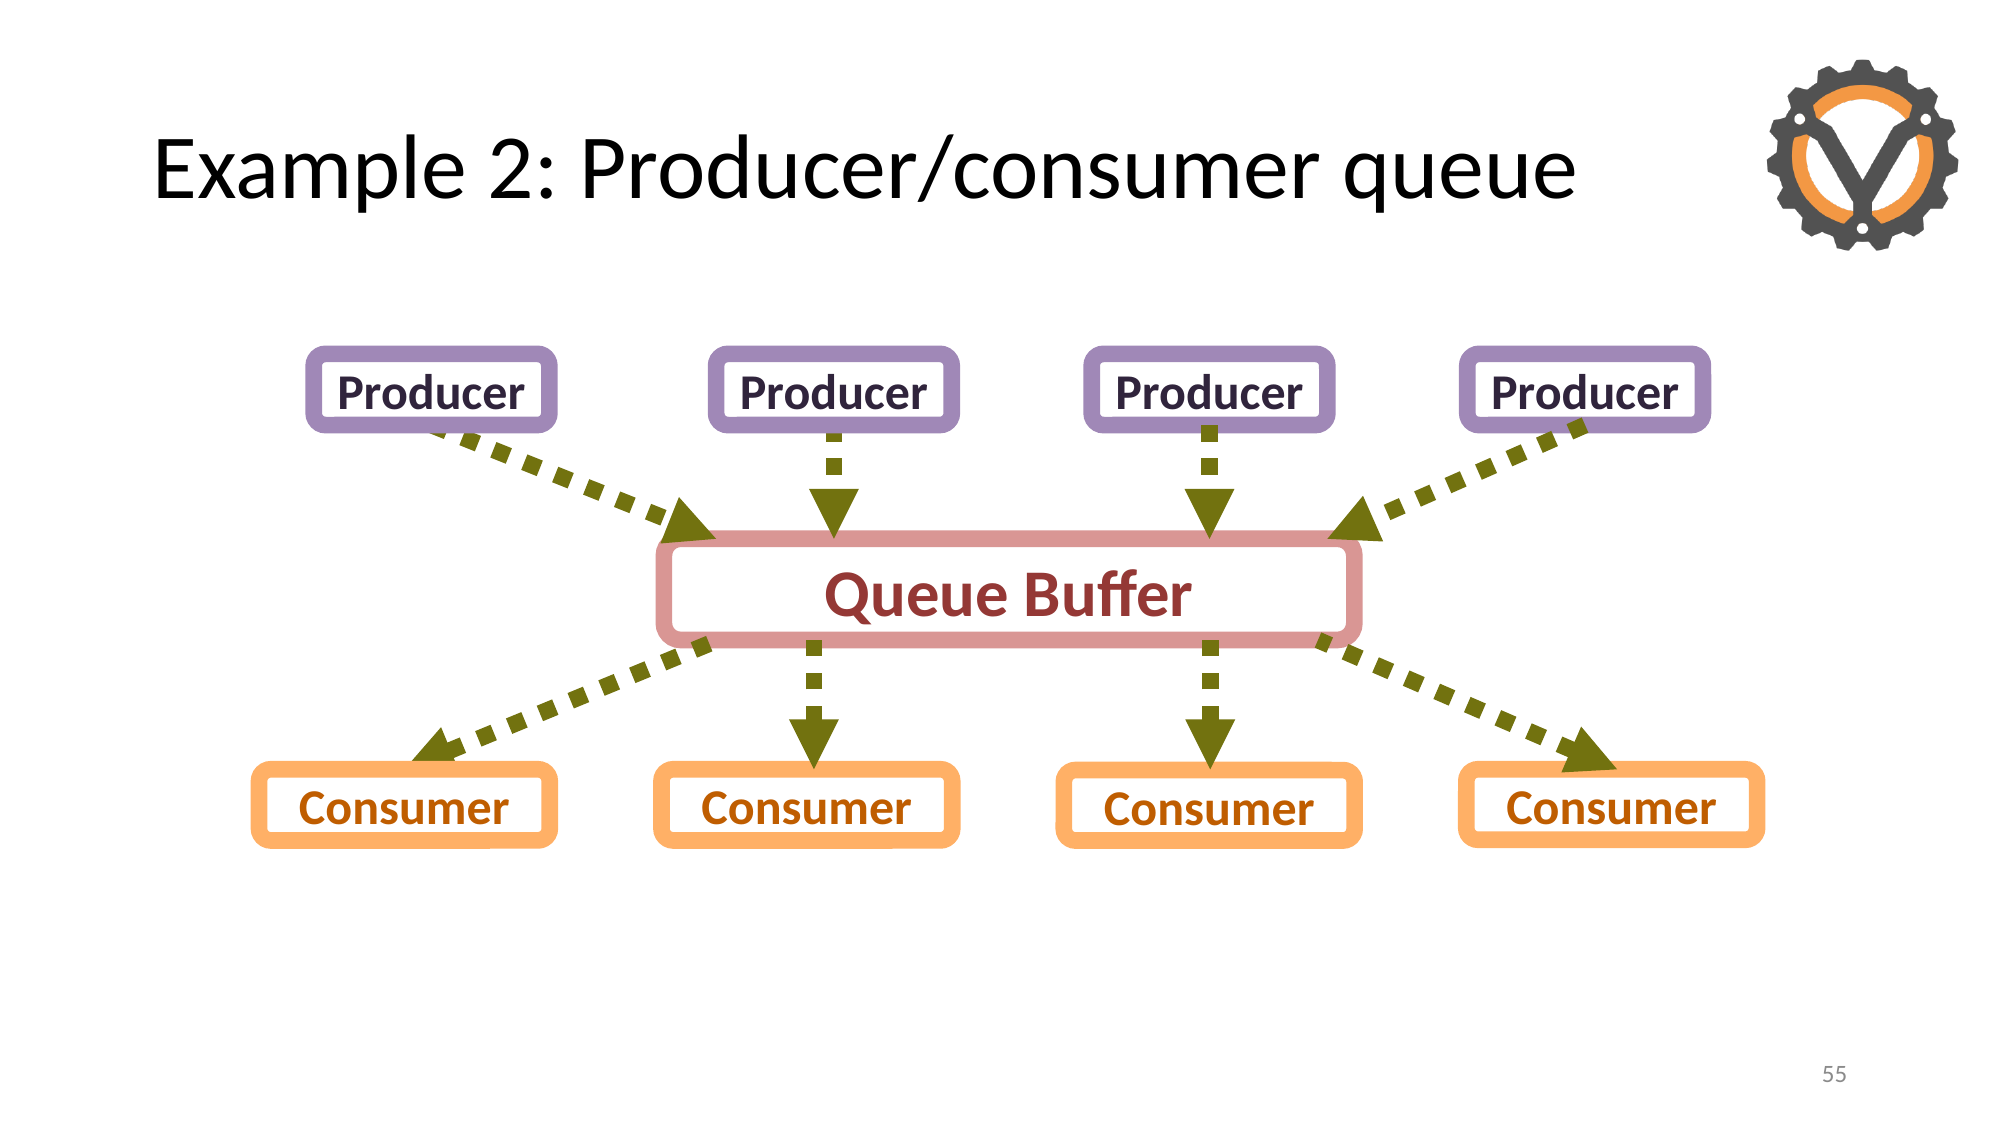

# Example 2: Producer/consumer queue
Producer
Producer
Producer
Producer
Queue Buffer
Consumer
Consumer
Consumer
Consumer
55